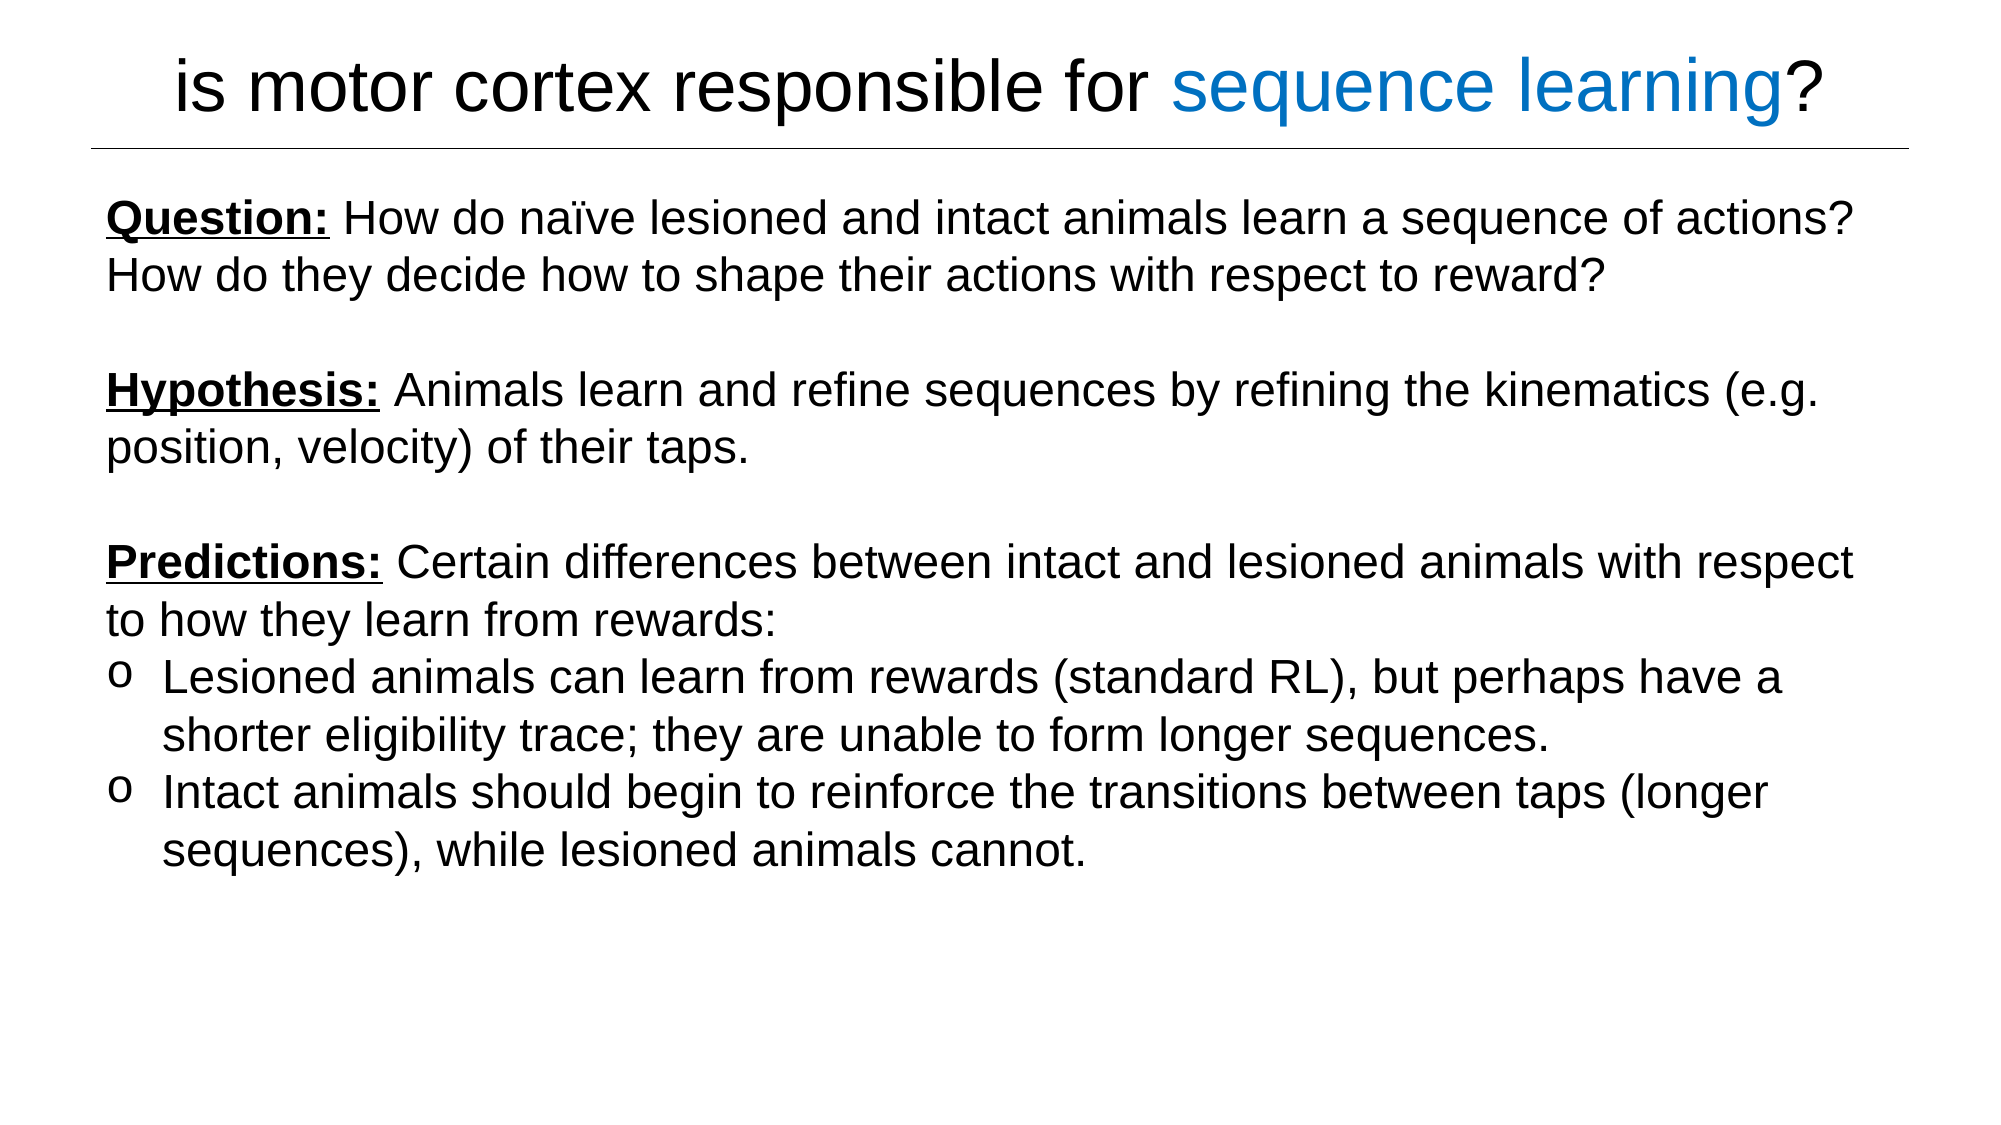

is motor cortex responsible for sequence learning?
Question: How do naïve lesioned and intact animals learn a sequence of actions? How do they decide how to shape their actions with respect to reward?

Hypothesis: Animals learn and refine sequences by refining the kinematics (e.g. position, velocity) of their taps.

Predictions: Certain differences between intact and lesioned animals with respect to how they learn from rewards:
Lesioned animals can learn from rewards (standard RL), but perhaps have a shorter eligibility trace; they are unable to form longer sequences.
Intact animals should begin to reinforce the transitions between taps (longer sequences), while lesioned animals cannot.